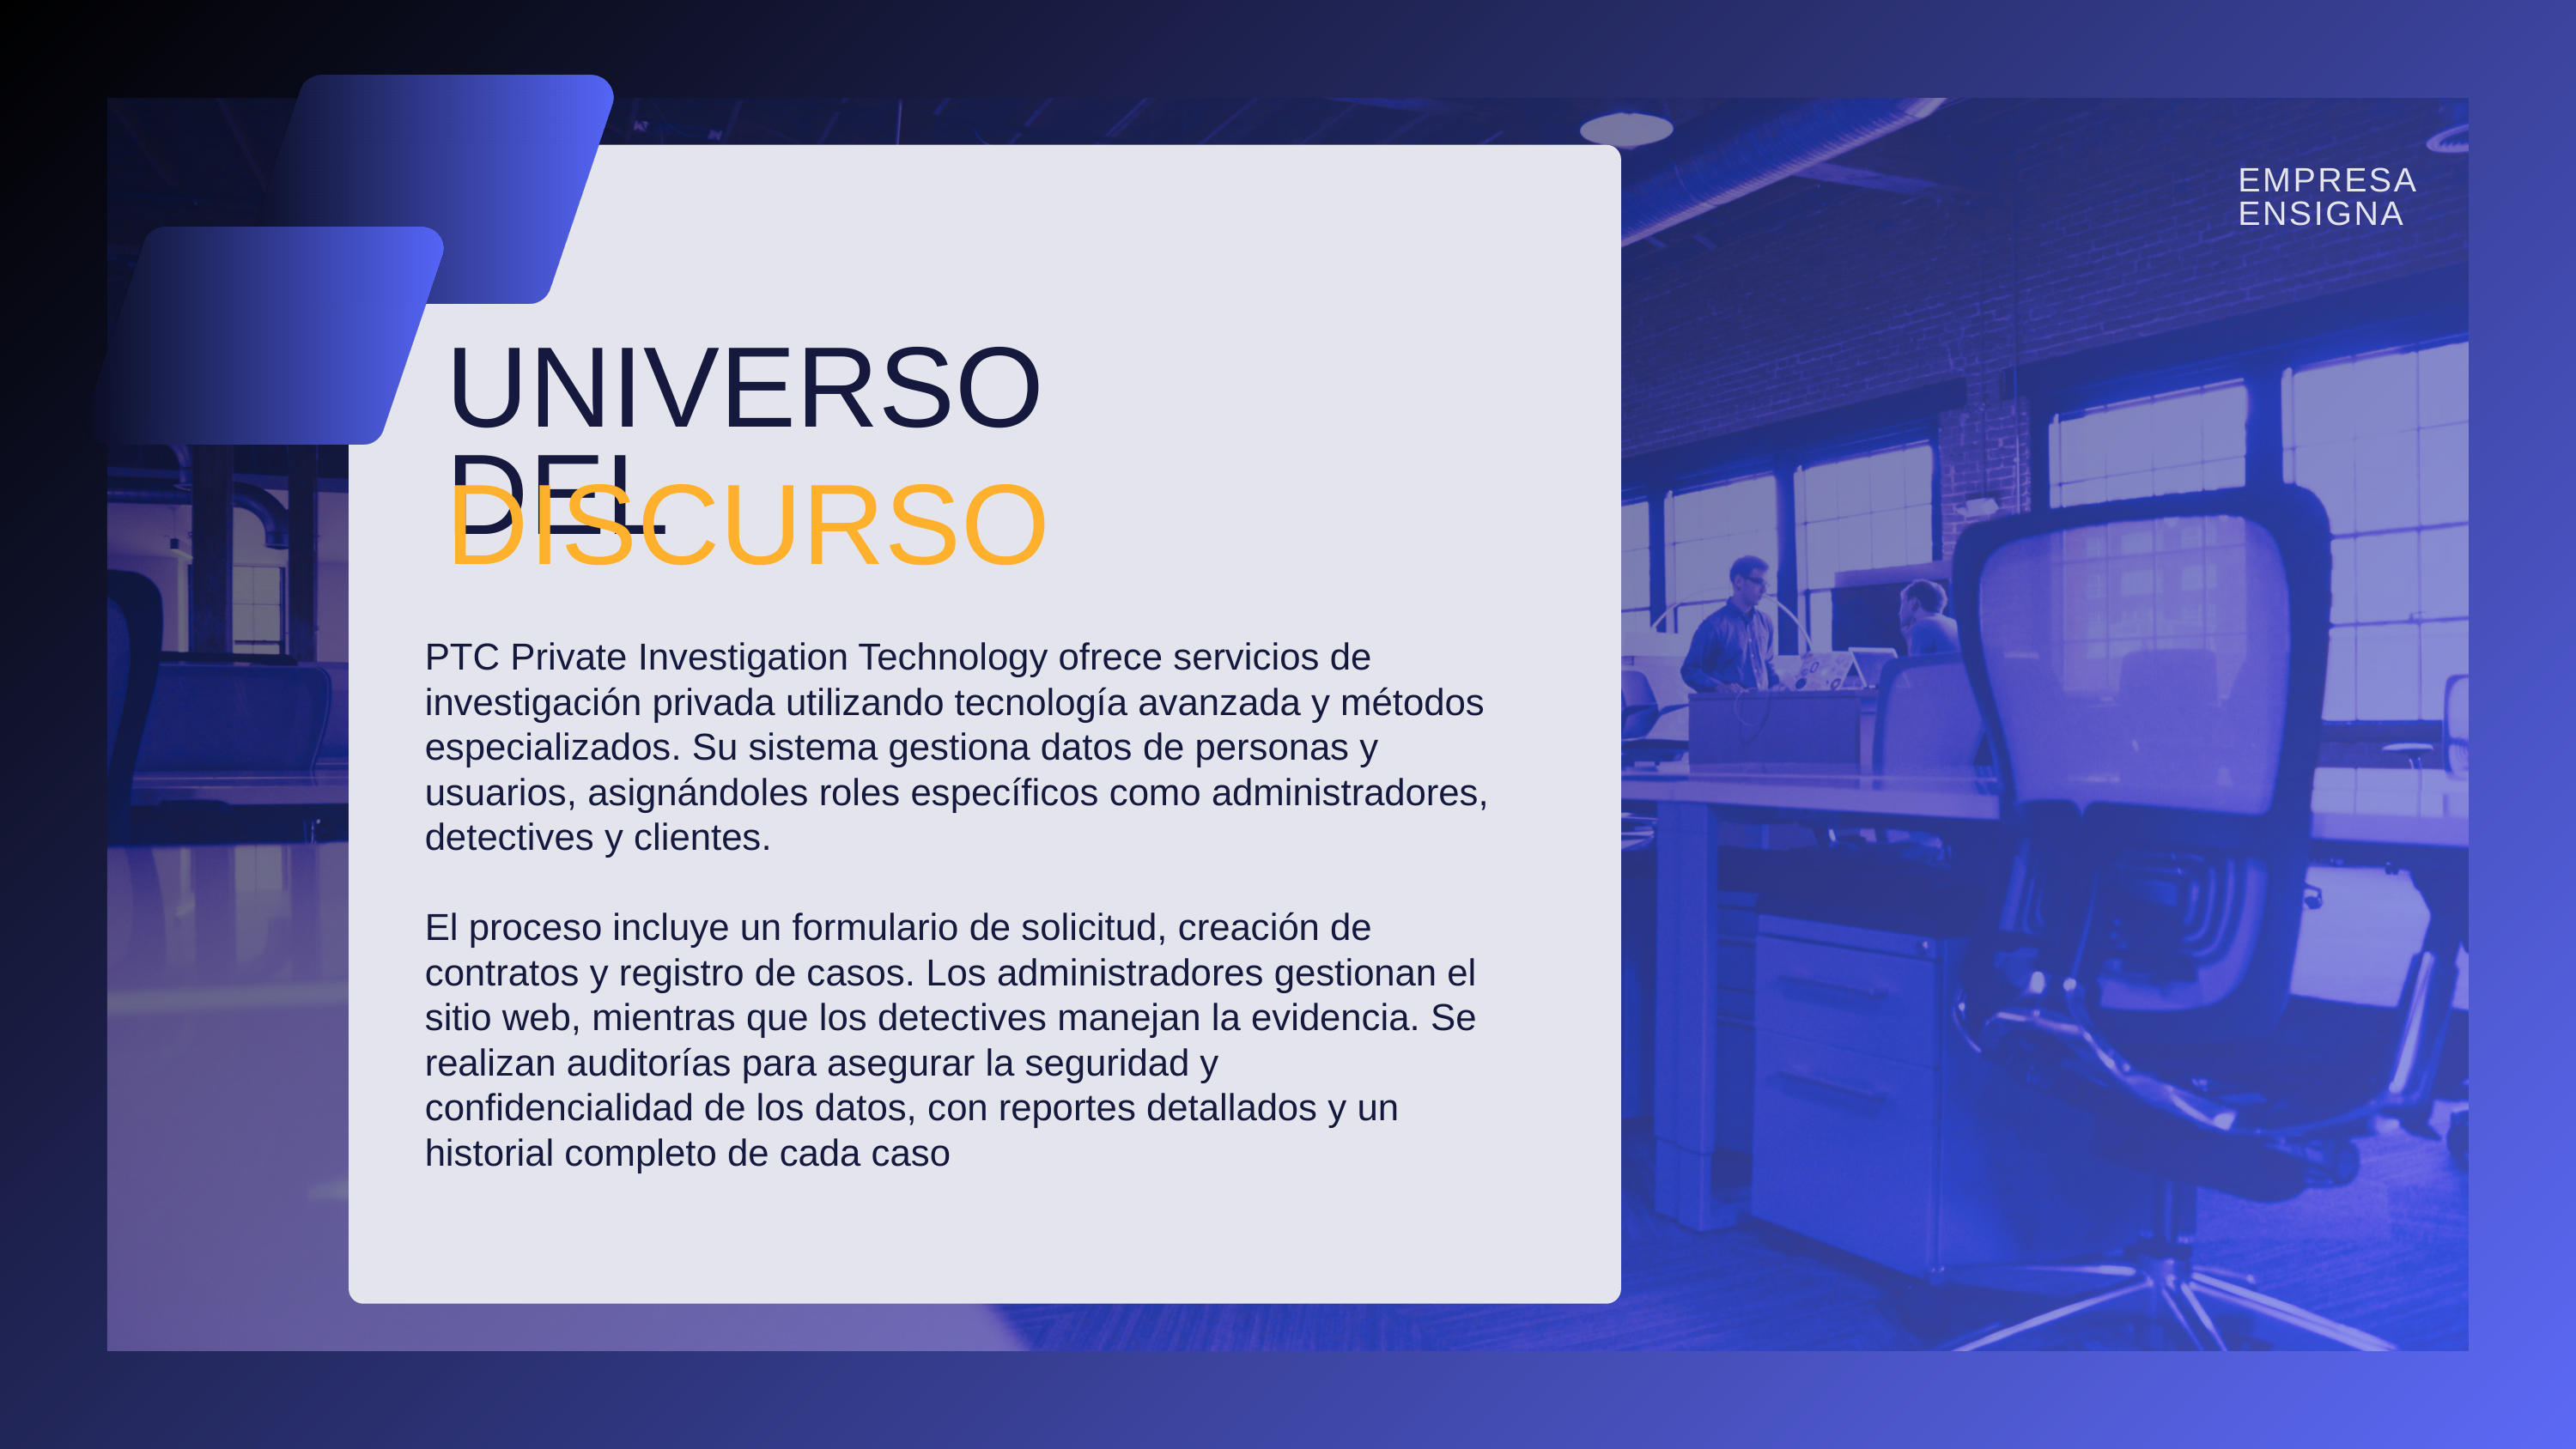

EMPRESA ENSIGNA

UNIVERSO DEL
DISCURSO
PTC Private Investigation Technology ofrece servicios de investigación privada utilizando tecnología avanzada y métodos especializados. Su sistema gestiona datos de personas y usuarios, asignándoles roles específicos como administradores, detectives y clientes.

El proceso incluye un formulario de solicitud, creación de contratos y registro de casos. Los administradores gestionan el sitio web, mientras que los detectives manejan la evidencia. Se realizan auditorías para asegurar la seguridad y confidencialidad de los datos, con reportes detallados y un historial completo de cada caso